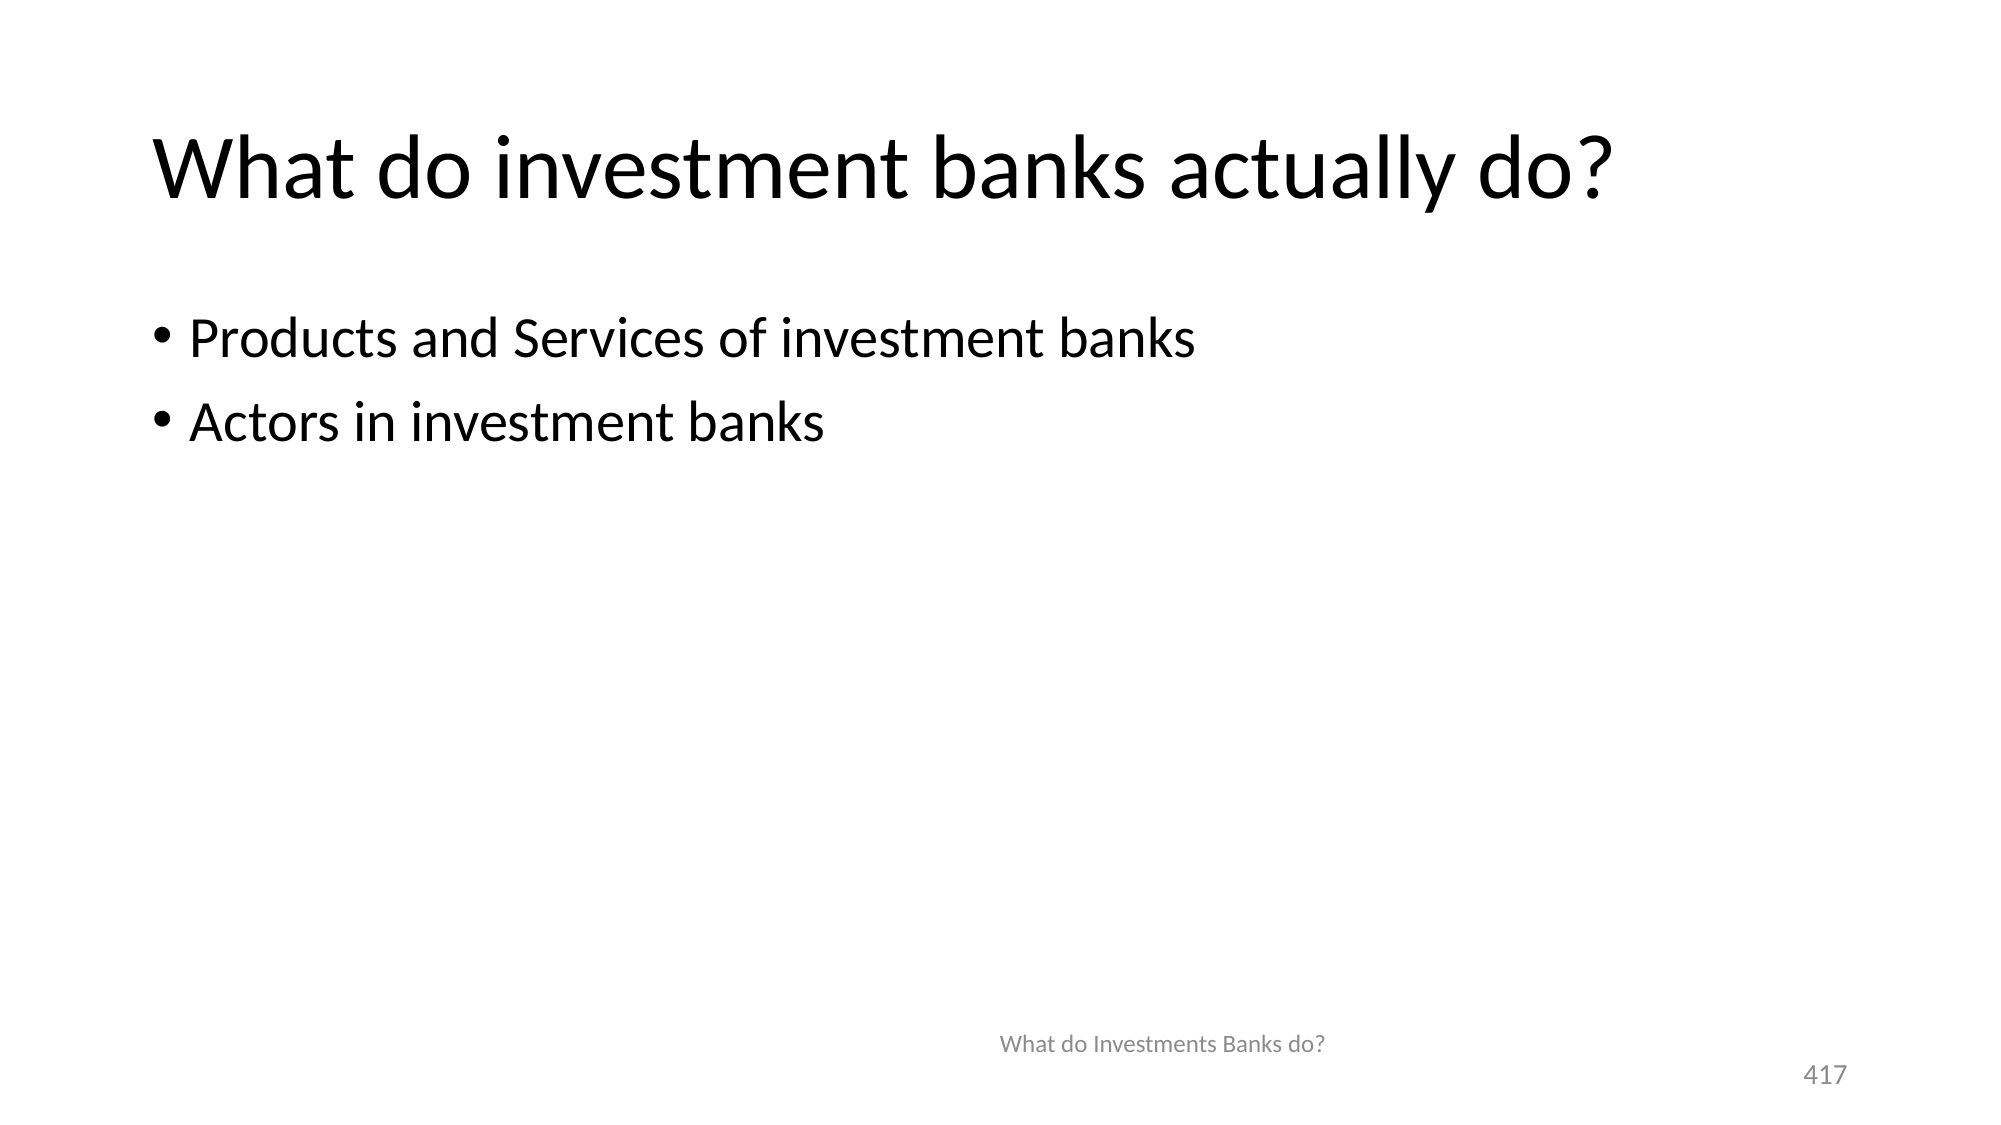

# What do investment banks actually do?
Products and Services of investment banks
Actors in investment banks
What do Investments Banks do?
417